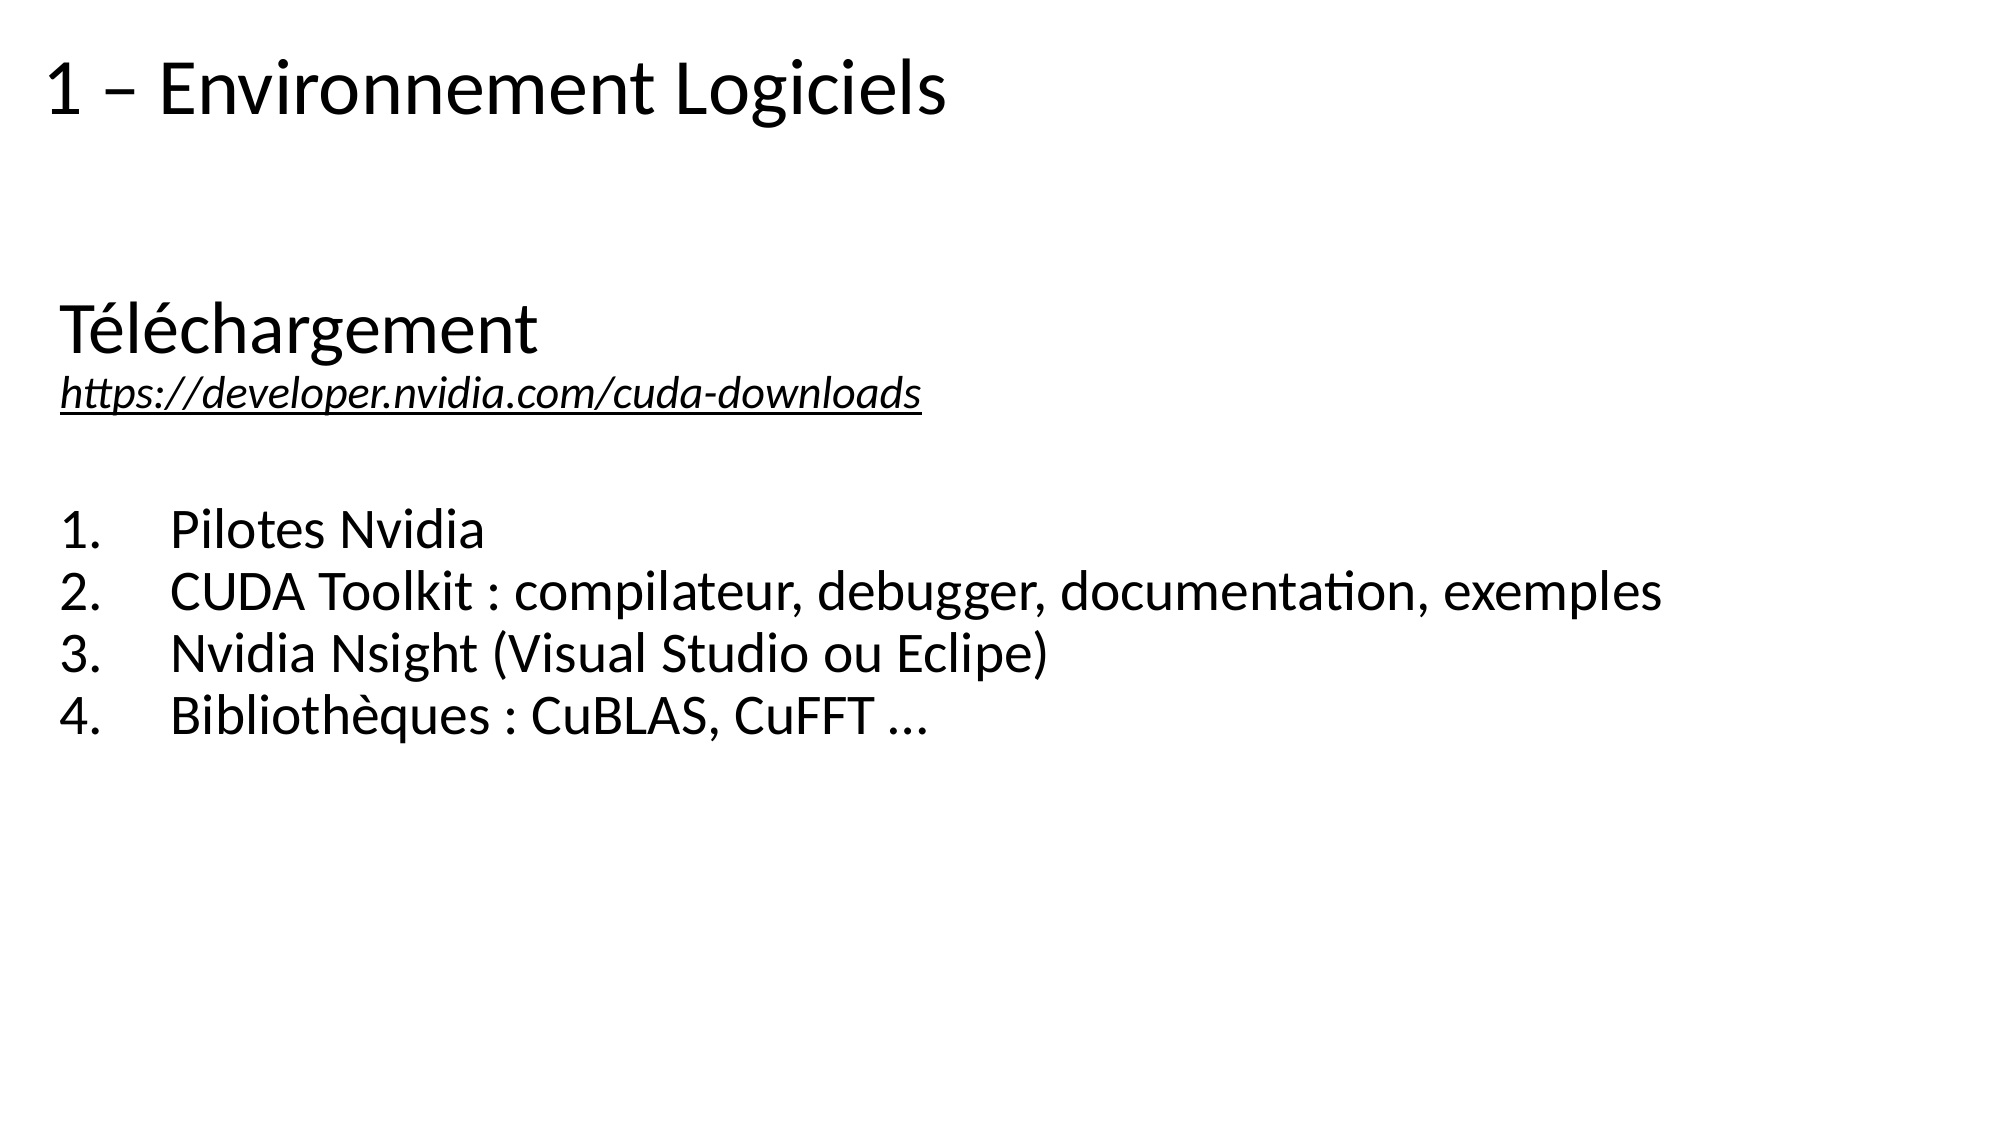

# 1 – Environnement Logiciels

Téléchargement
https://developer.nvidia.com/cuda-downloads

Pilotes Nvidia
CUDA Toolkit : compilateur, debugger, documentation, exemples
Nvidia Nsight (Visual Studio ou Eclipe)
Bibliothèques : CuBLAS, CuFFT …